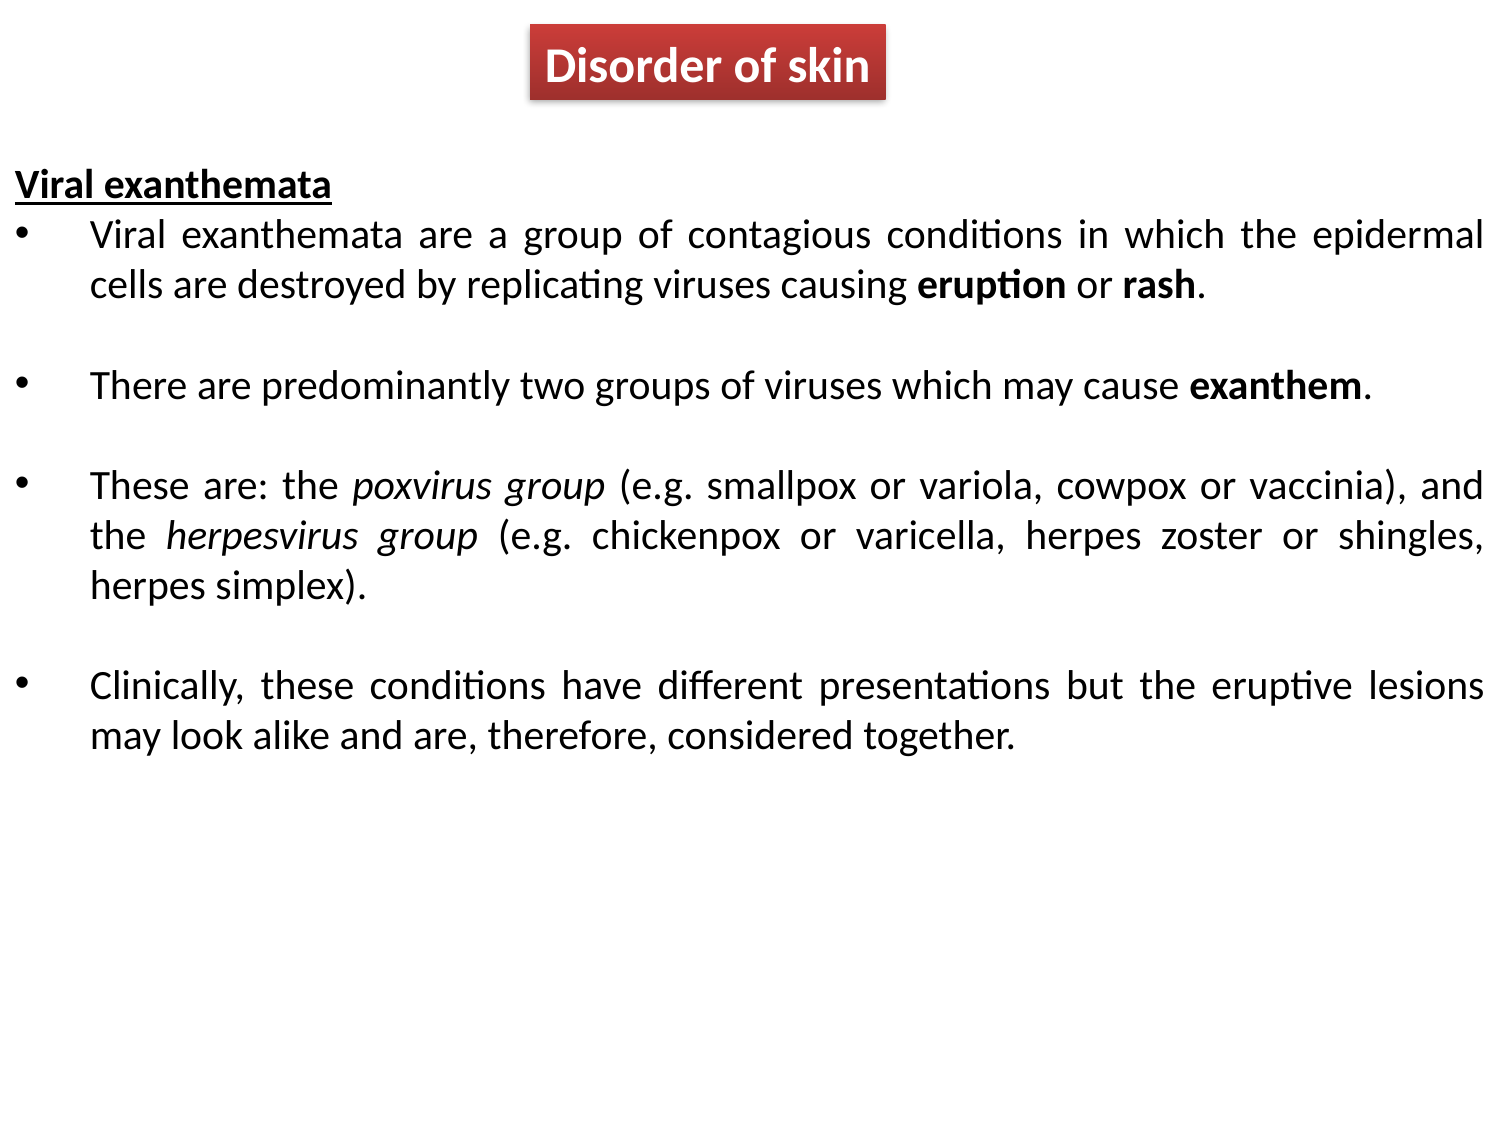

Disorder of skin
Viral exanthemata
Viral exanthemata are a group of contagious conditions in which the epidermal cells are destroyed by replicating viruses causing eruption or rash.

There are predominantly two groups of viruses which may cause exanthem.

These are: the poxvirus group (e.g. smallpox or variola, cowpox or vaccinia), and the herpesvirus group (e.g. chickenpox or varicella, herpes zoster or shingles, herpes simplex).

Clinically, these conditions have different presentations but the eruptive lesions may look alike and are, therefore, considered together.